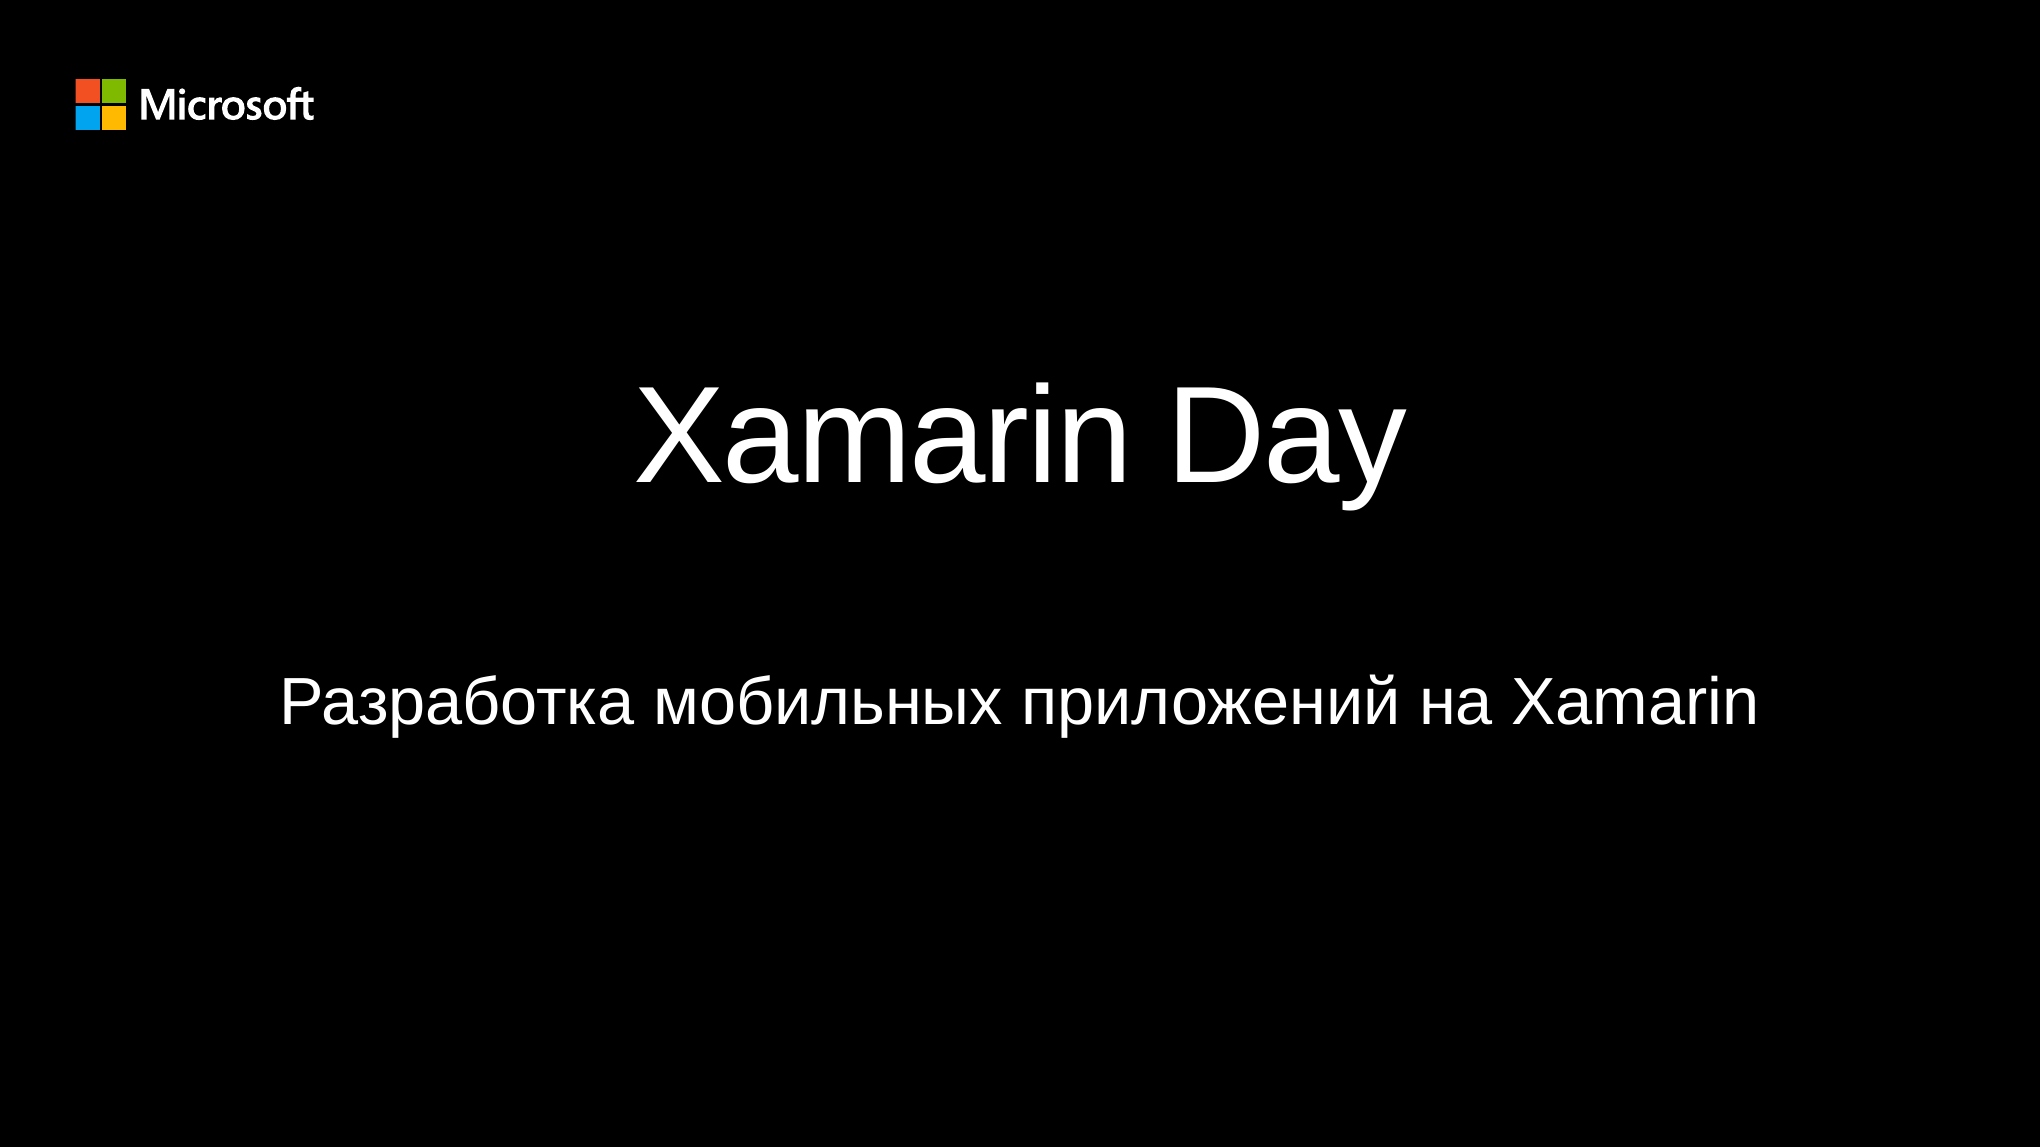

# Xamarin Day
Разработка мобильных приложений на Xamarin